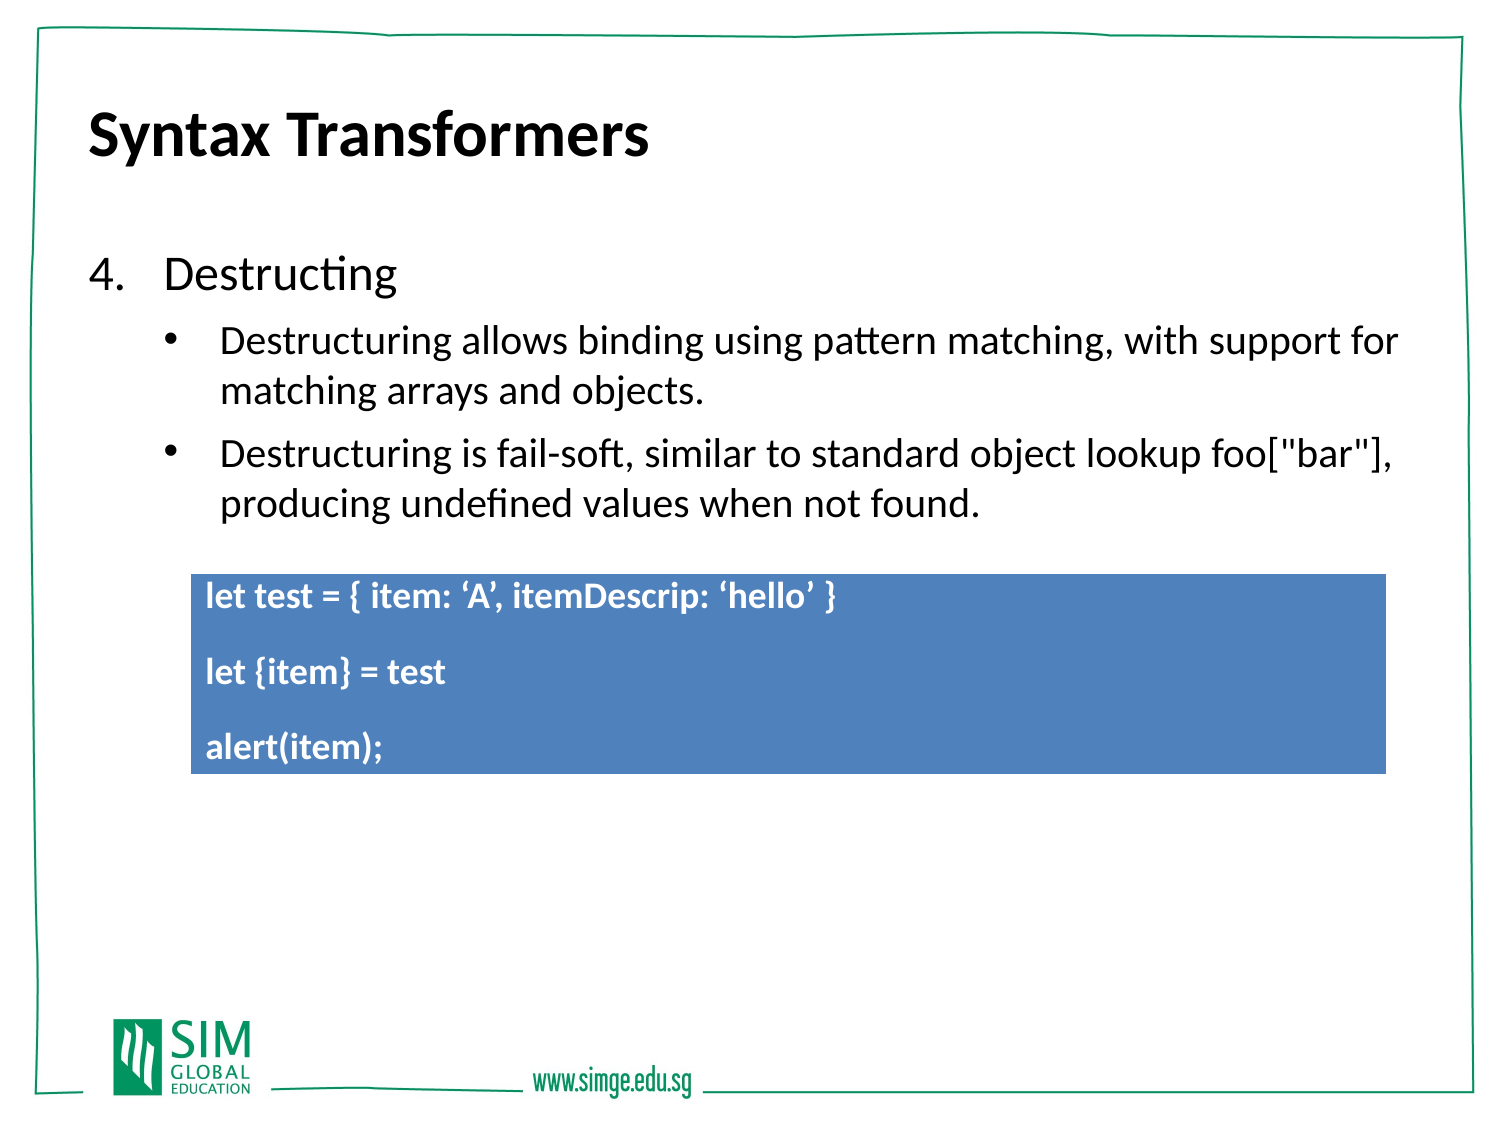

Syntax Transformers
Destructing
Destructuring allows binding using pattern matching, with support for matching arrays and objects.
Destructuring is fail-soft, similar to standard object lookup foo["bar"], producing undefined values when not found.

| let test = { item: ‘A’, itemDescrip: ‘hello’ } let {item} = test alert(item); |
| --- |